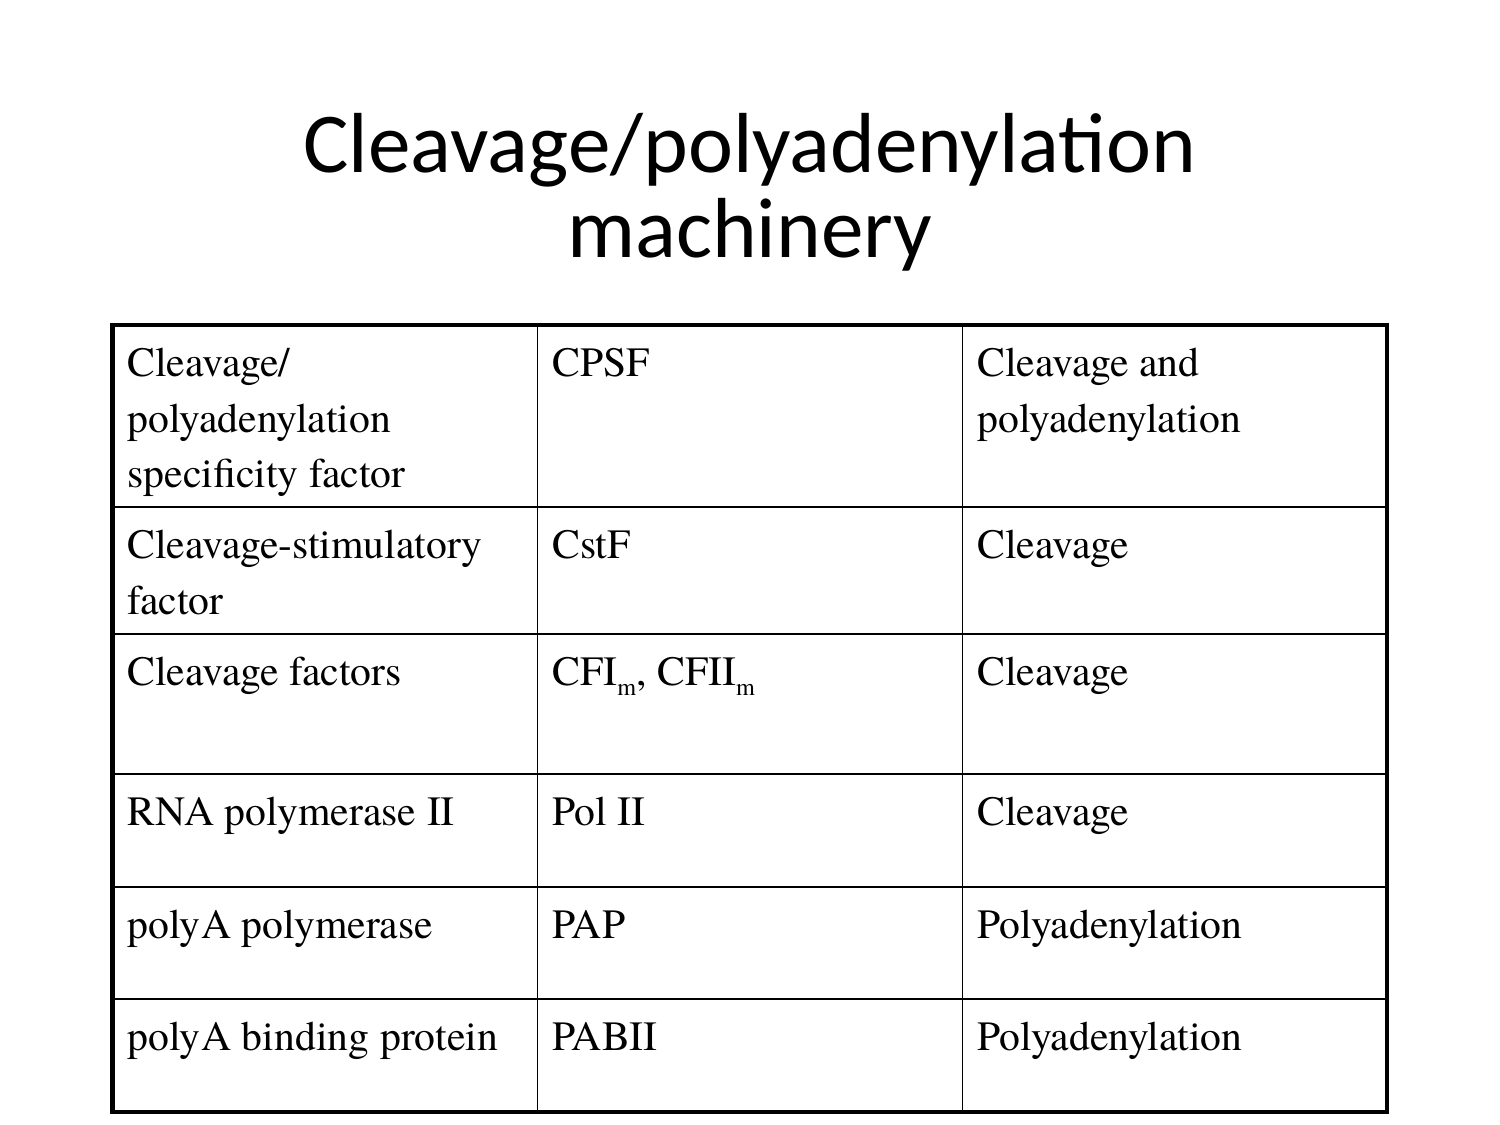

# Cleavage/polyadenylation machinery
| Cleavage/polyadenylation specificity factor | CPSF | Cleavage and polyadenylation |
| --- | --- | --- |
| Cleavage-stimulatory factor | CstF | Cleavage |
| Cleavage factors | CFIm, CFIIm | Cleavage |
| RNA polymerase II | Pol II | Cleavage |
| polyA polymerase | PAP | Polyadenylation |
| polyA binding protein | PABII | Polyadenylation |